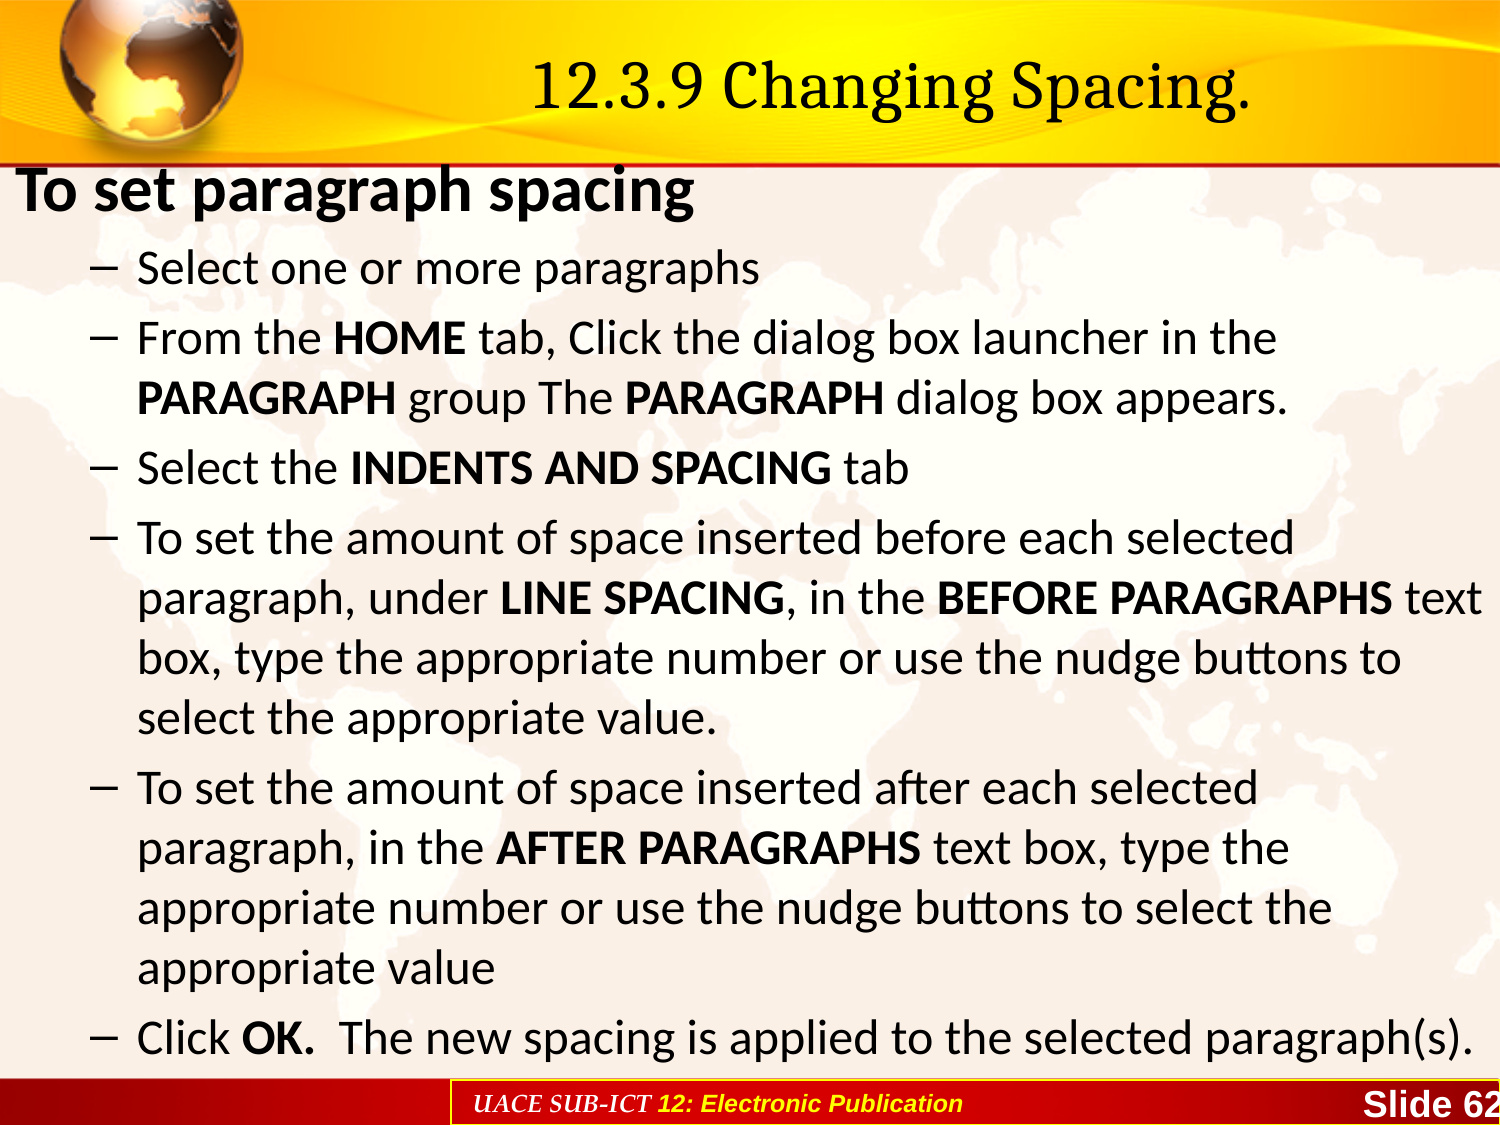

# 12.3.9 Changing Spacing.
To set paragraph spacing
Select one or more paragraphs
From the HOME tab, Click the dialog box launcher in the PARAGRAPH group The PARAGRAPH dialog box appears.
Select the INDENTS AND SPACING tab
To set the amount of space inserted before each selected paragraph, under LINE SPACING, in the BEFORE PARAGRAPHS text box, type the appropriate number or use the nudge buttons to select the appropriate value.
To set the amount of space inserted after each selected paragraph, in the AFTER PARAGRAPHS text box, type the appropriate number or use the nudge buttons to select the appropriate value
Click OK.  The new spacing is applied to the selected paragraph(s).